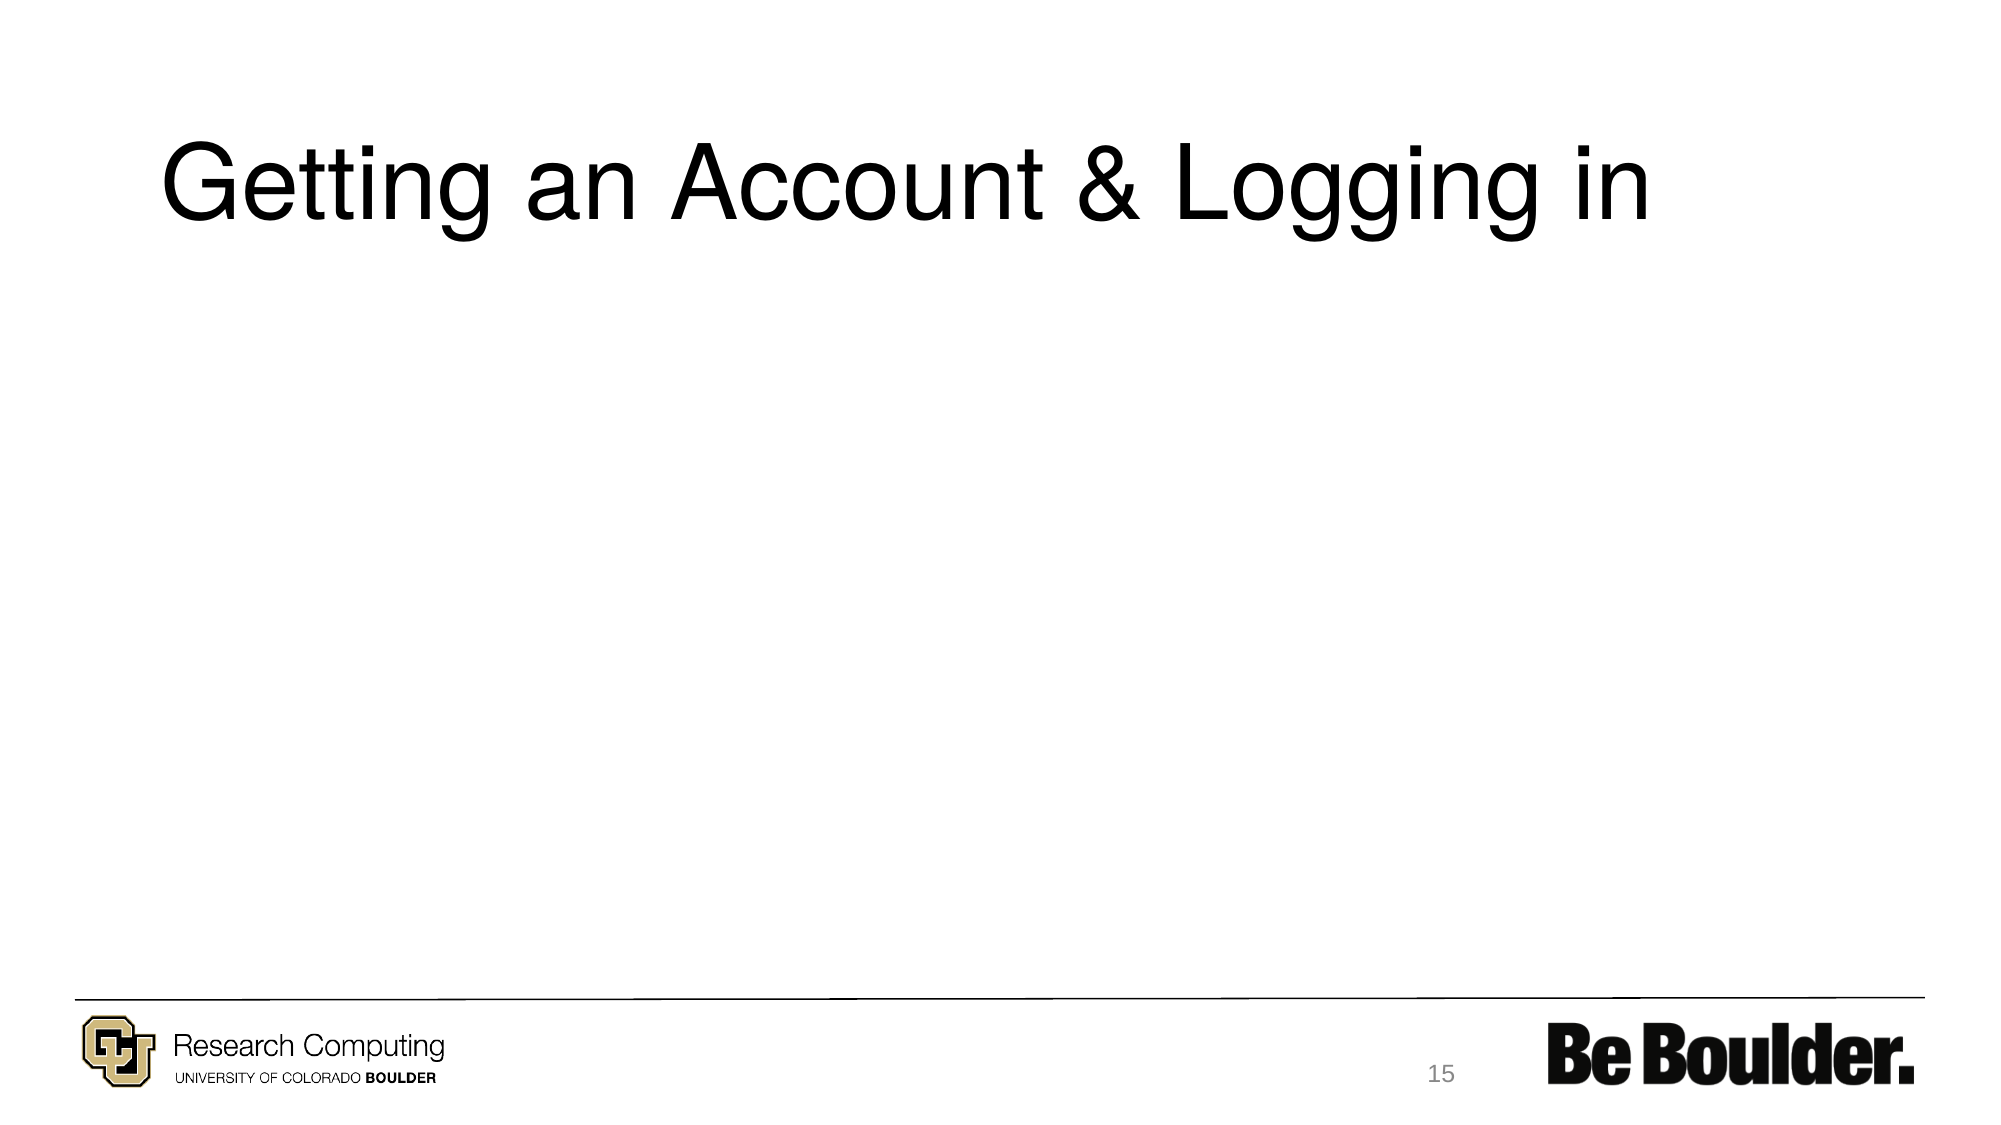

# Getting an Account & Logging in
15